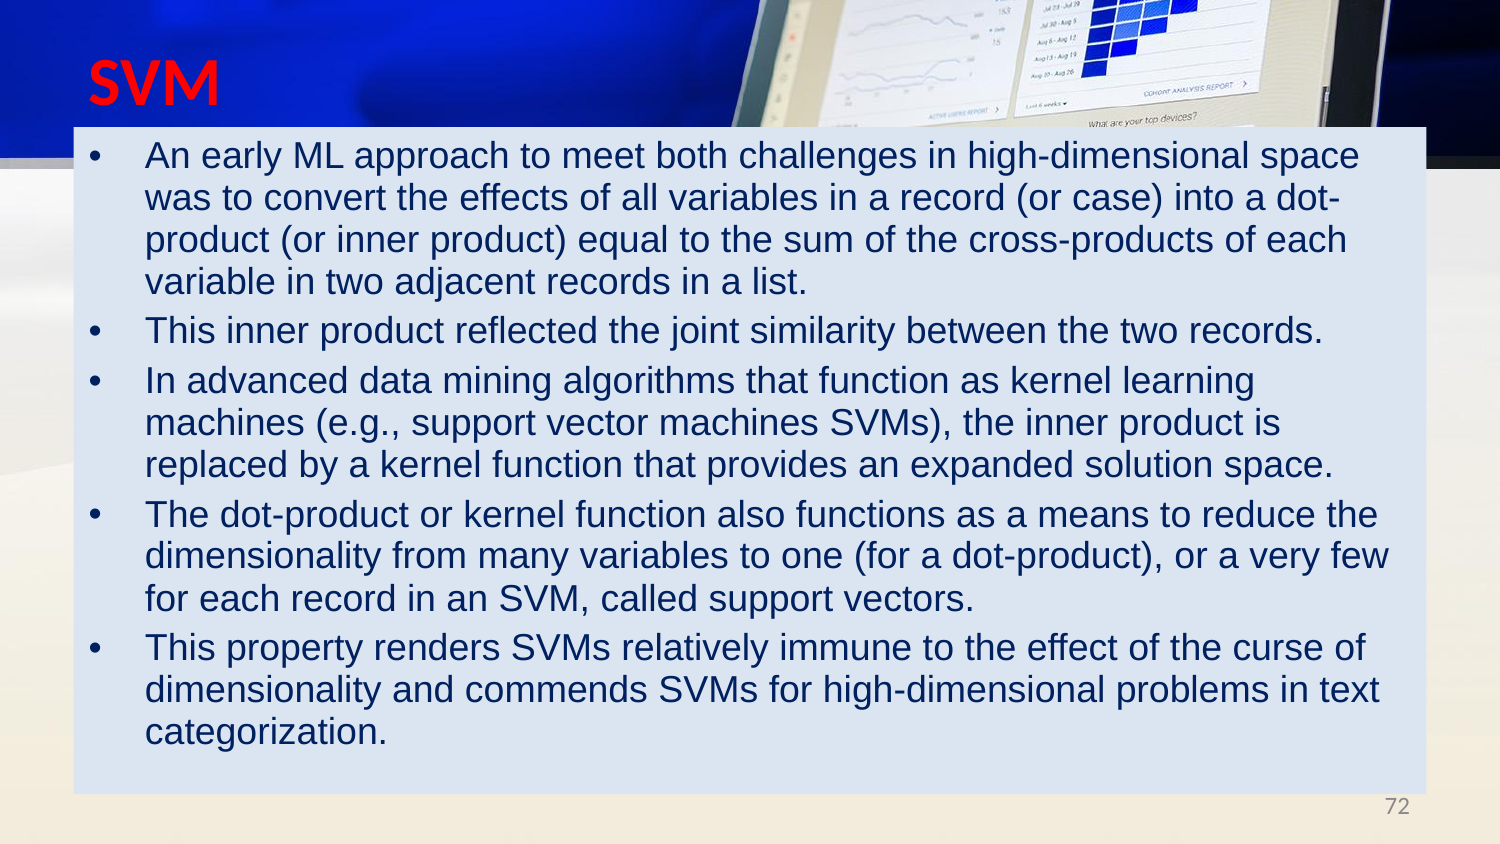

# SVM
An early ML approach to meet both challenges in high-dimensional space was to convert the effects of all variables in a record (or case) into a dot-product (or inner product) equal to the sum of the cross-products of each variable in two adjacent records in a list.
This inner product reflected the joint similarity between the two records.
In advanced data mining algorithms that function as kernel learning machines (e.g., support vector machines SVMs), the inner product is replaced by a kernel function that provides an expanded solution space.
The dot-product or kernel function also functions as a means to reduce the dimensionality from many variables to one (for a dot-product), or a very few for each record in an SVM, called support vectors.
This property renders SVMs relatively immune to the effect of the curse of dimensionality and commends SVMs for high-dimensional problems in text categorization.

72